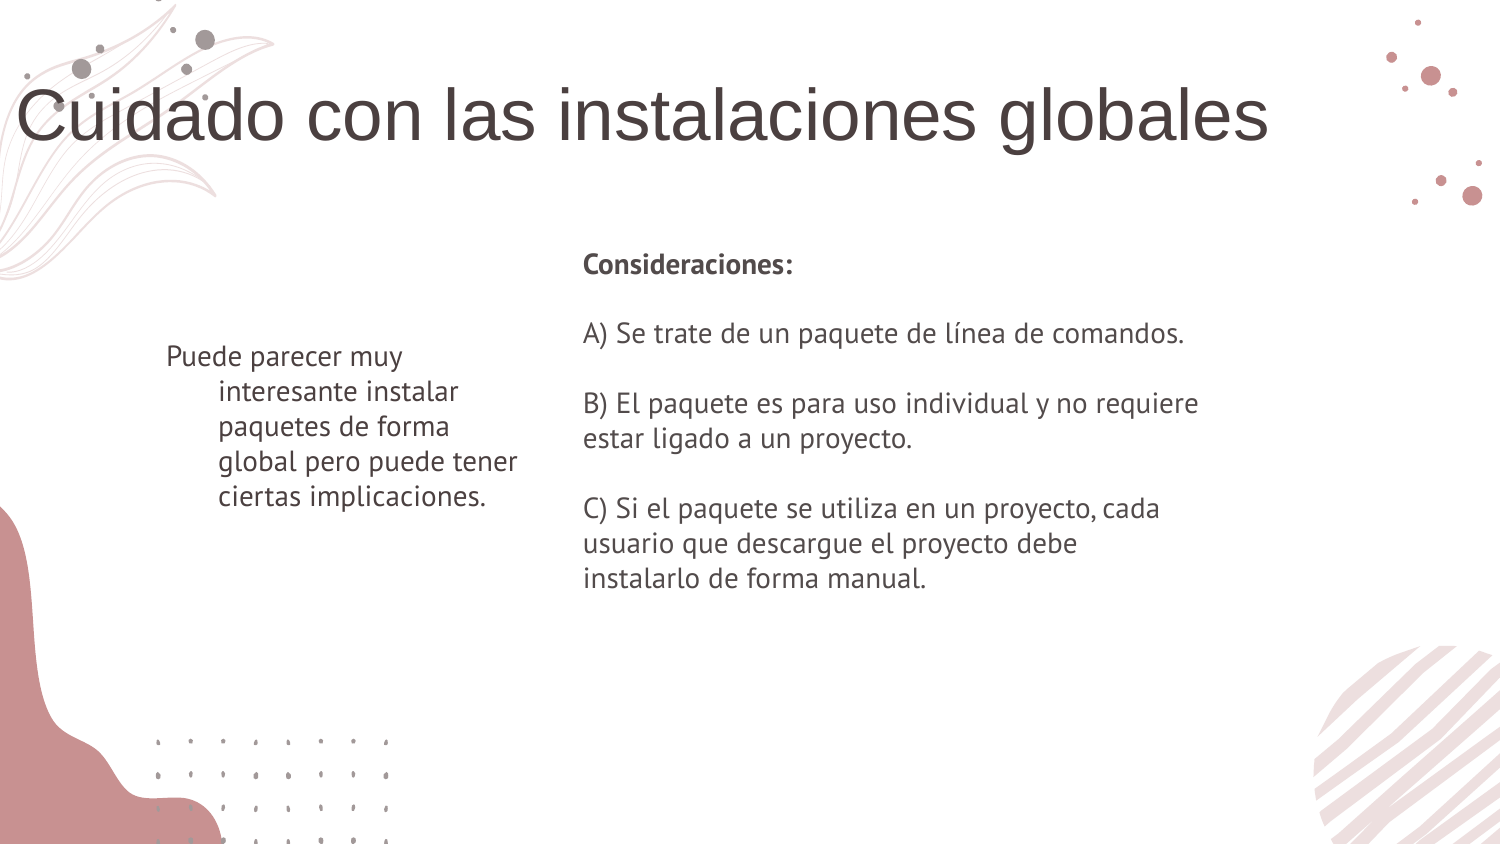

# Cuidado con las instalaciones globales
Consideraciones:

A) Se trate de un paquete de línea de comandos.

B) El paquete es para uso individual y no requiere estar ligado a un proyecto.

C) Si el paquete se utiliza en un proyecto, cada usuario que descargue el proyecto debe instalarlo de forma manual.
Puede parecer muy interesante instalar paquetes de forma global pero puede tener ciertas implicaciones.